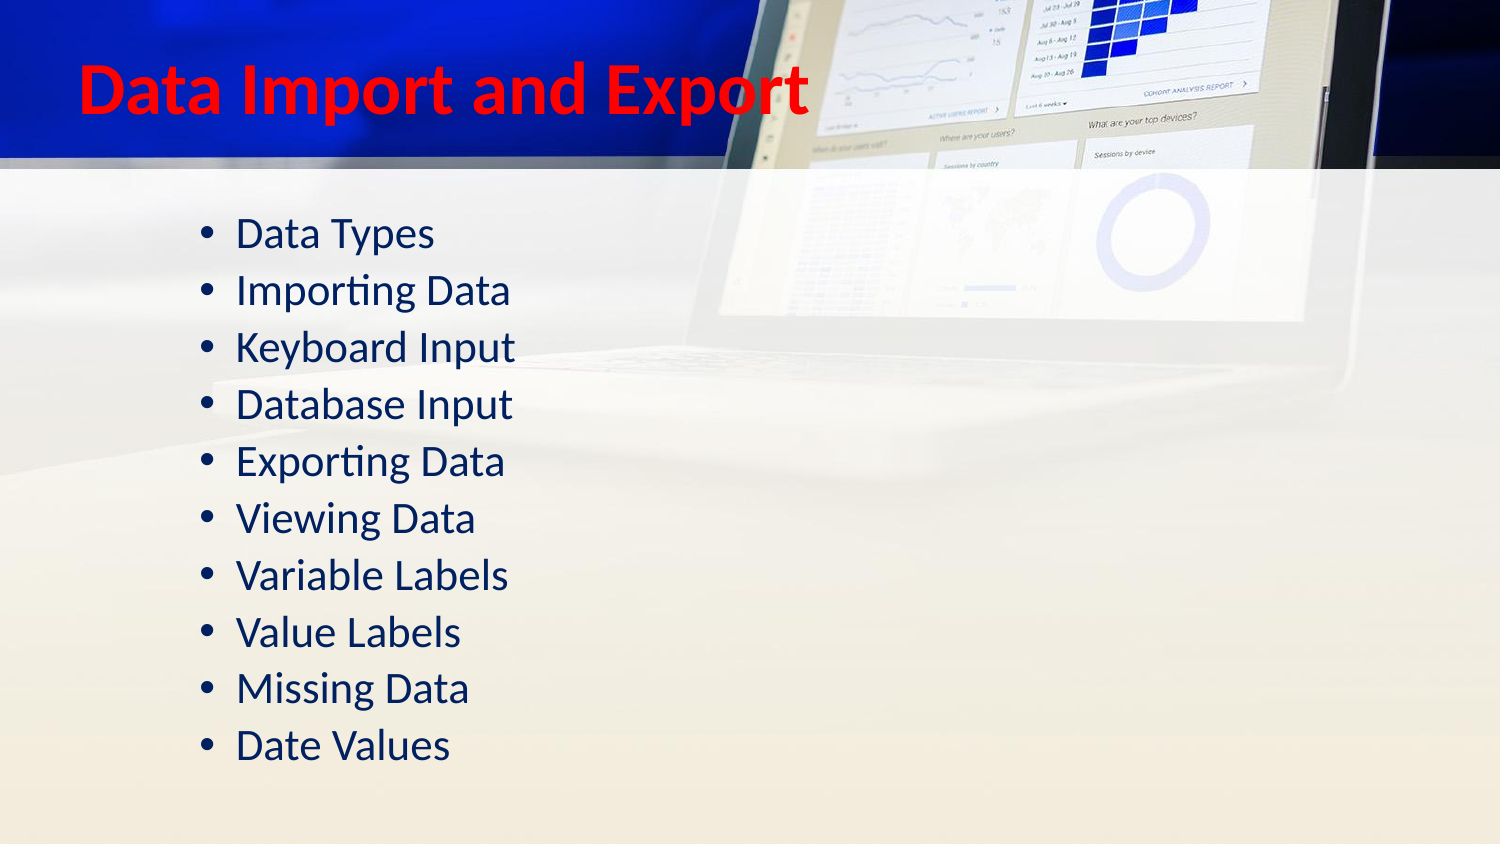

# Data Import and Export
Data Types
Importing Data
Keyboard Input
Database Input
Exporting Data
Viewing Data
Variable Labels
Value Labels
Missing Data
Date Values